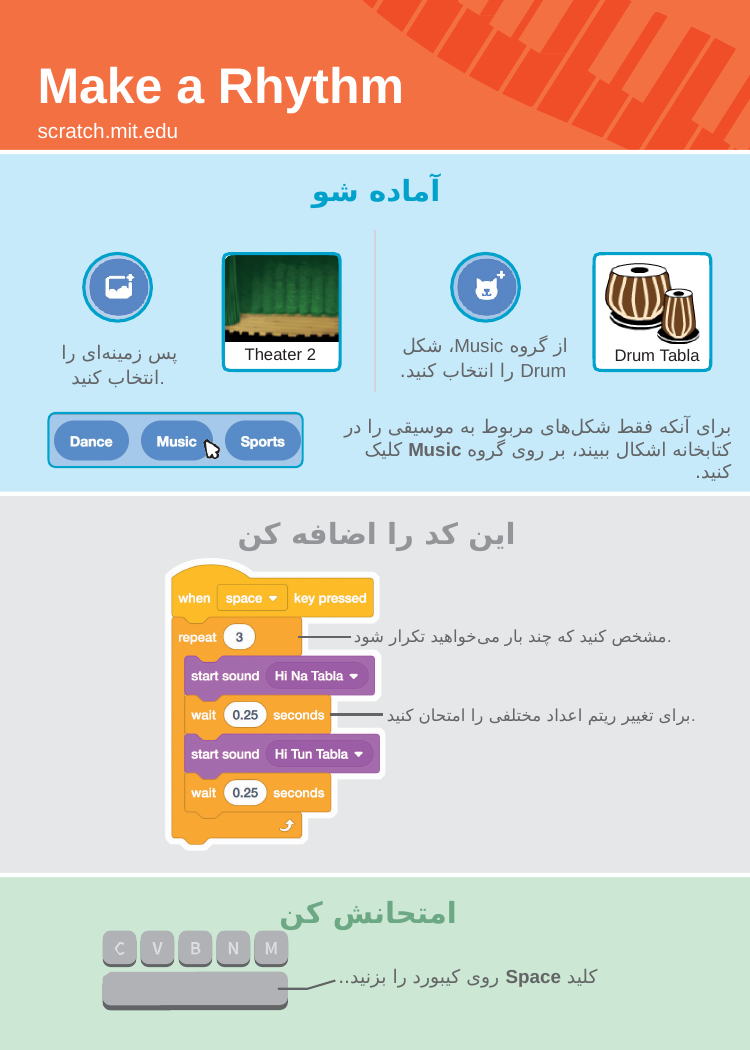

# Make a Rhythm
scratch.mit.edu

آماده شو

از گروه Music، شکل Drum را انتخاب کنید.
پس زمینه‌ای را انتخاب کنید.
Theater 2
Drum Tabla
برای آنکه فقط شکل‌های مربوط به موسیقی را در کتابخانه اشکال ببیند، بر روی گروه Music کلیک کنید.

این کد را اضافه کن

مشخص کنید که چند بار می‌خواهید تکرار شود.

برای تغییر ریتم اعداد مختلفی را امتحان کنید.

امتحانش کن

کلید Space روی کیبورد را بزنید..